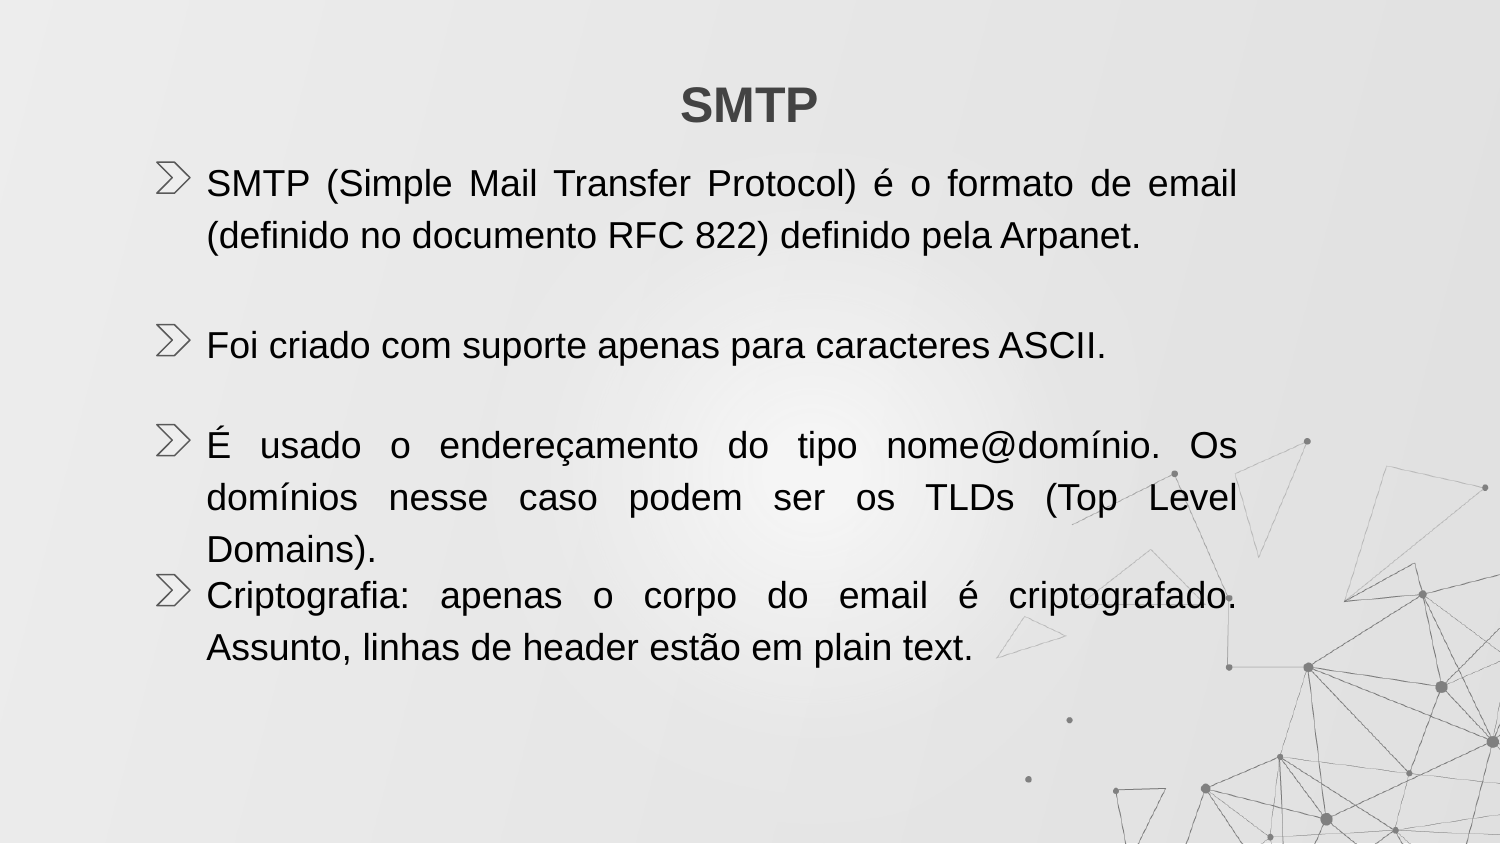

# SMTP
SMTP (Simple Mail Transfer Protocol) é o formato de email (definido no documento RFC 822) definido pela Arpanet.

Foi criado com suporte apenas para caracteres ASCII.

É usado o endereçamento do tipo nome@domínio. Os domínios nesse caso podem ser os TLDs (Top Level Domains).

Criptografia: apenas o corpo do email é criptografado. Assunto, linhas de header estão em plain text.